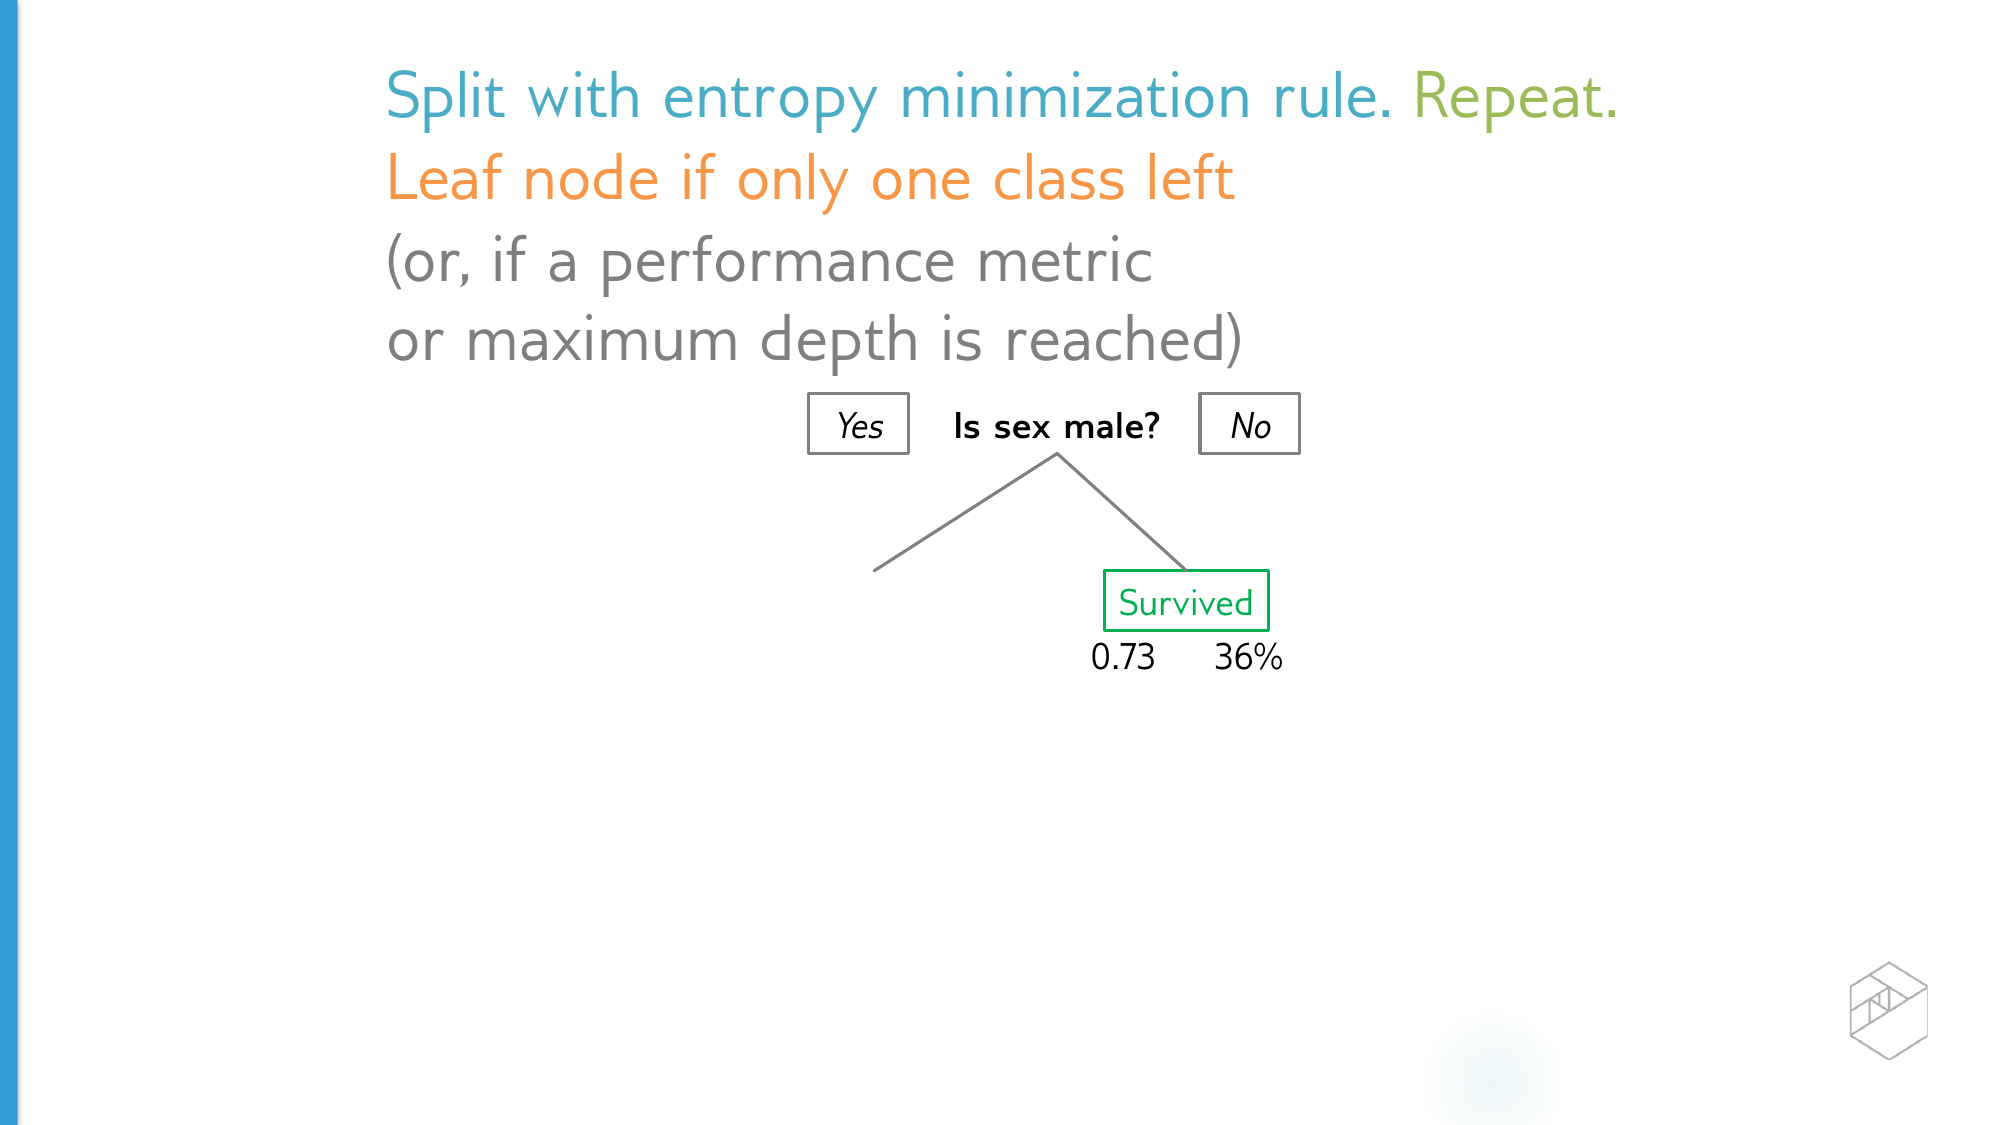

Split with entropy minimization rule. Repeat.
Leaf node if only one class left
(or, if a performance metric
or maximum depth is reached)
Yes
Is sex male?
No
Survived
0.73
36%